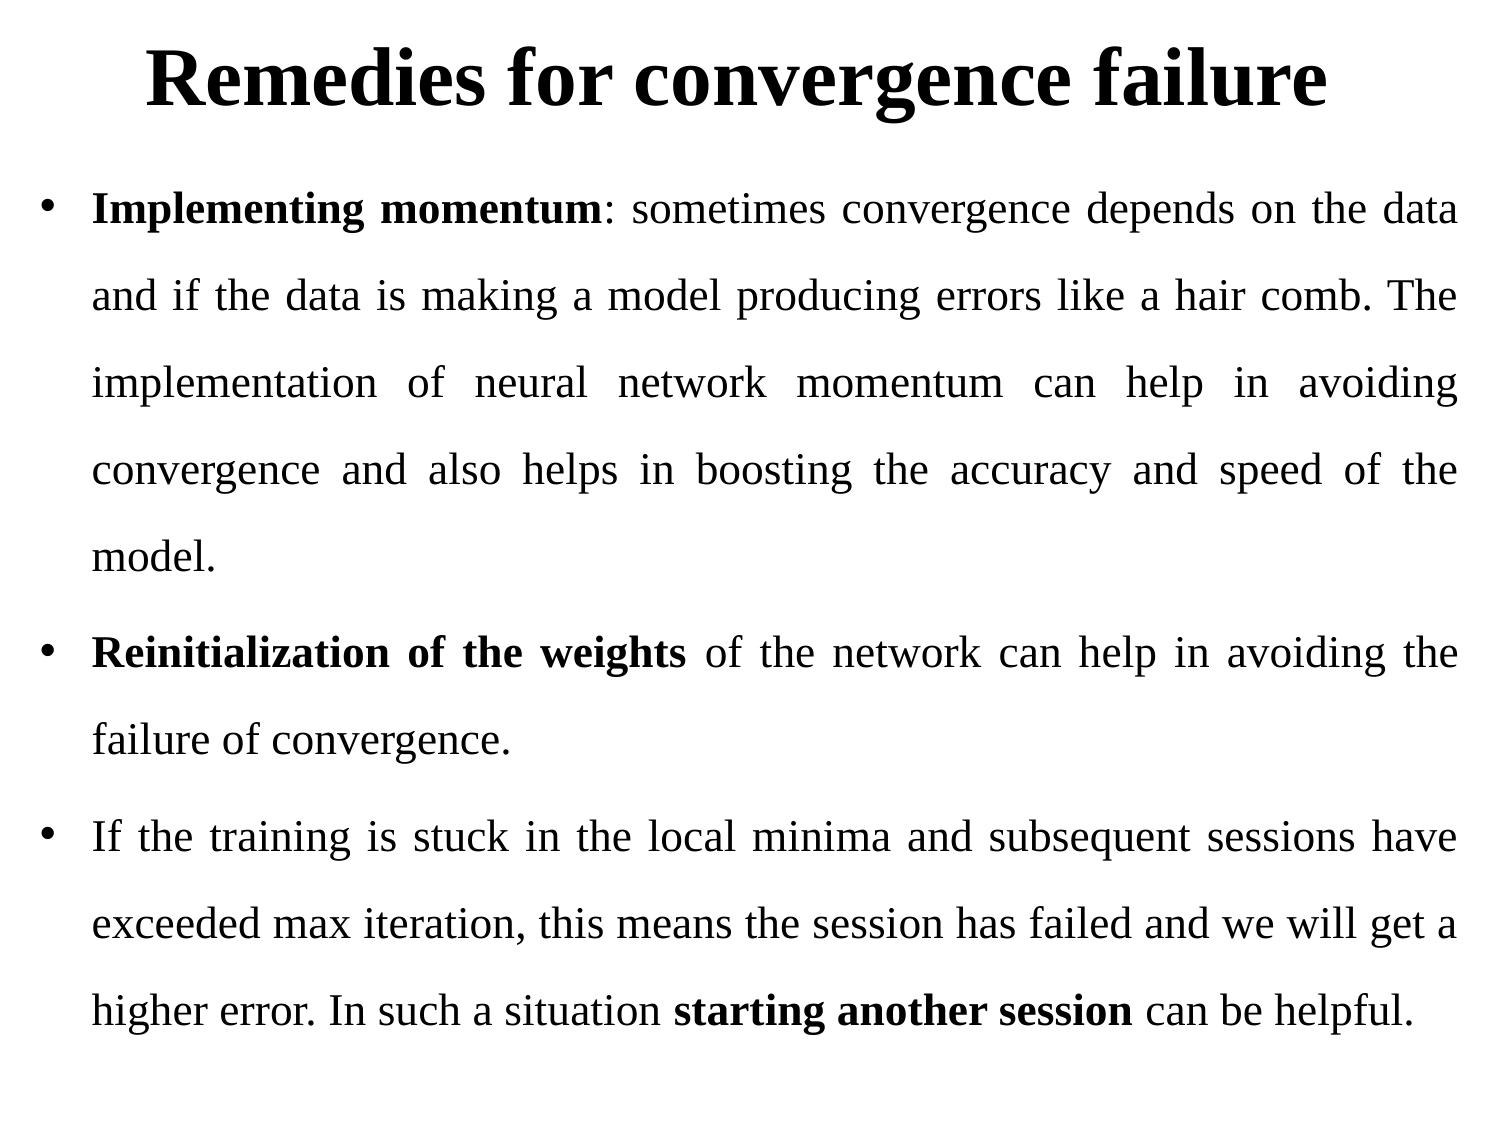

# Remedies for convergence failure
Implementing momentum: sometimes convergence depends on the data and if the data is making a model producing errors like a hair comb. The implementation of neural network momentum can help in avoiding convergence and also helps in boosting the accuracy and speed of the model.
Reinitialization of the weights of the network can help in avoiding the failure of convergence.
If the training is stuck in the local minima and subsequent sessions have exceeded max iteration, this means the session has failed and we will get a higher error. In such a situation starting another session can be helpful.